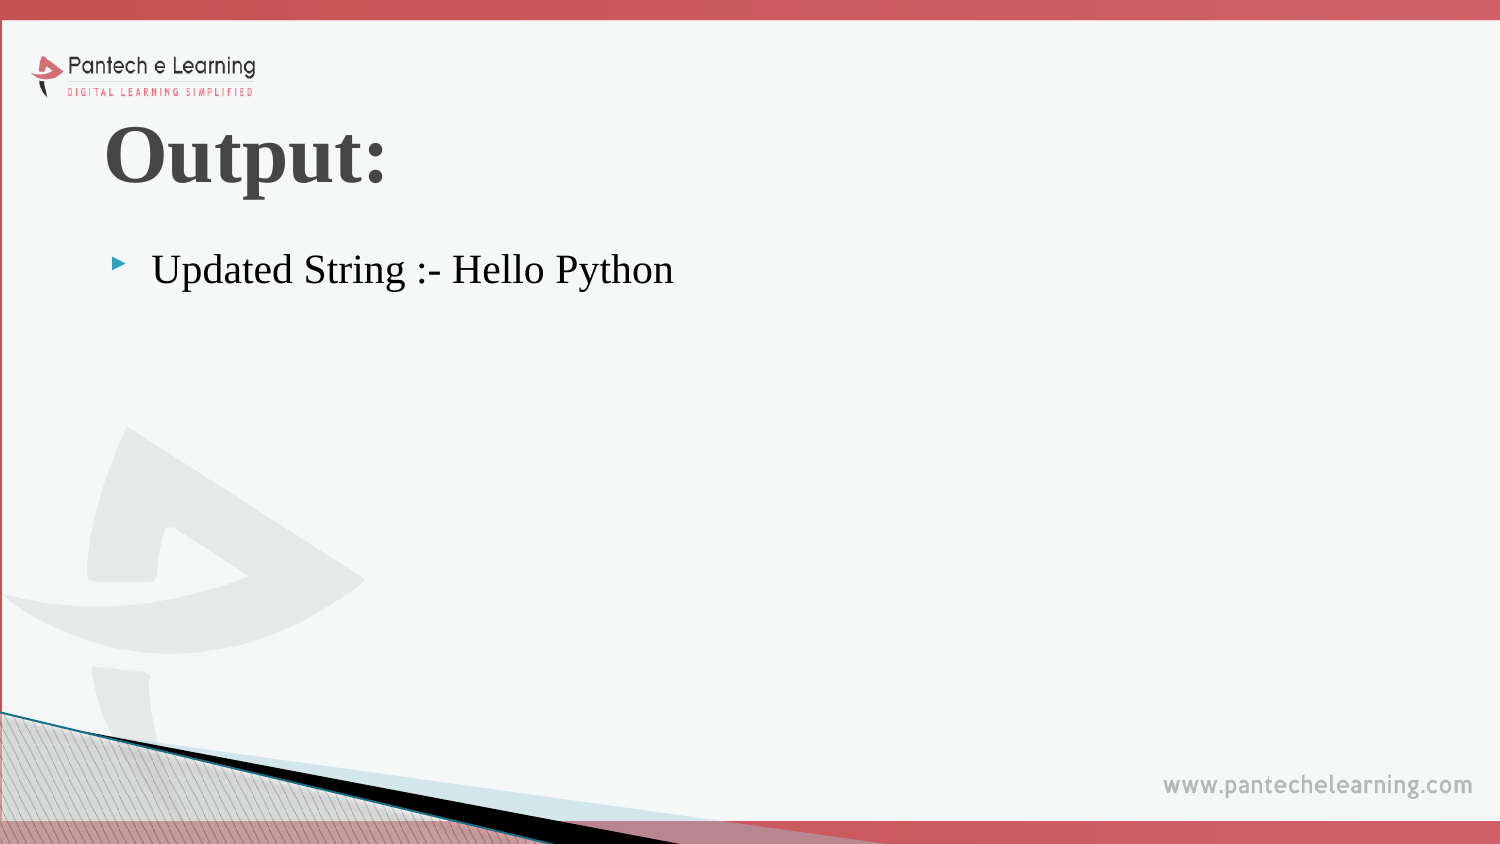

# Output:
Updated String :- Hello Python